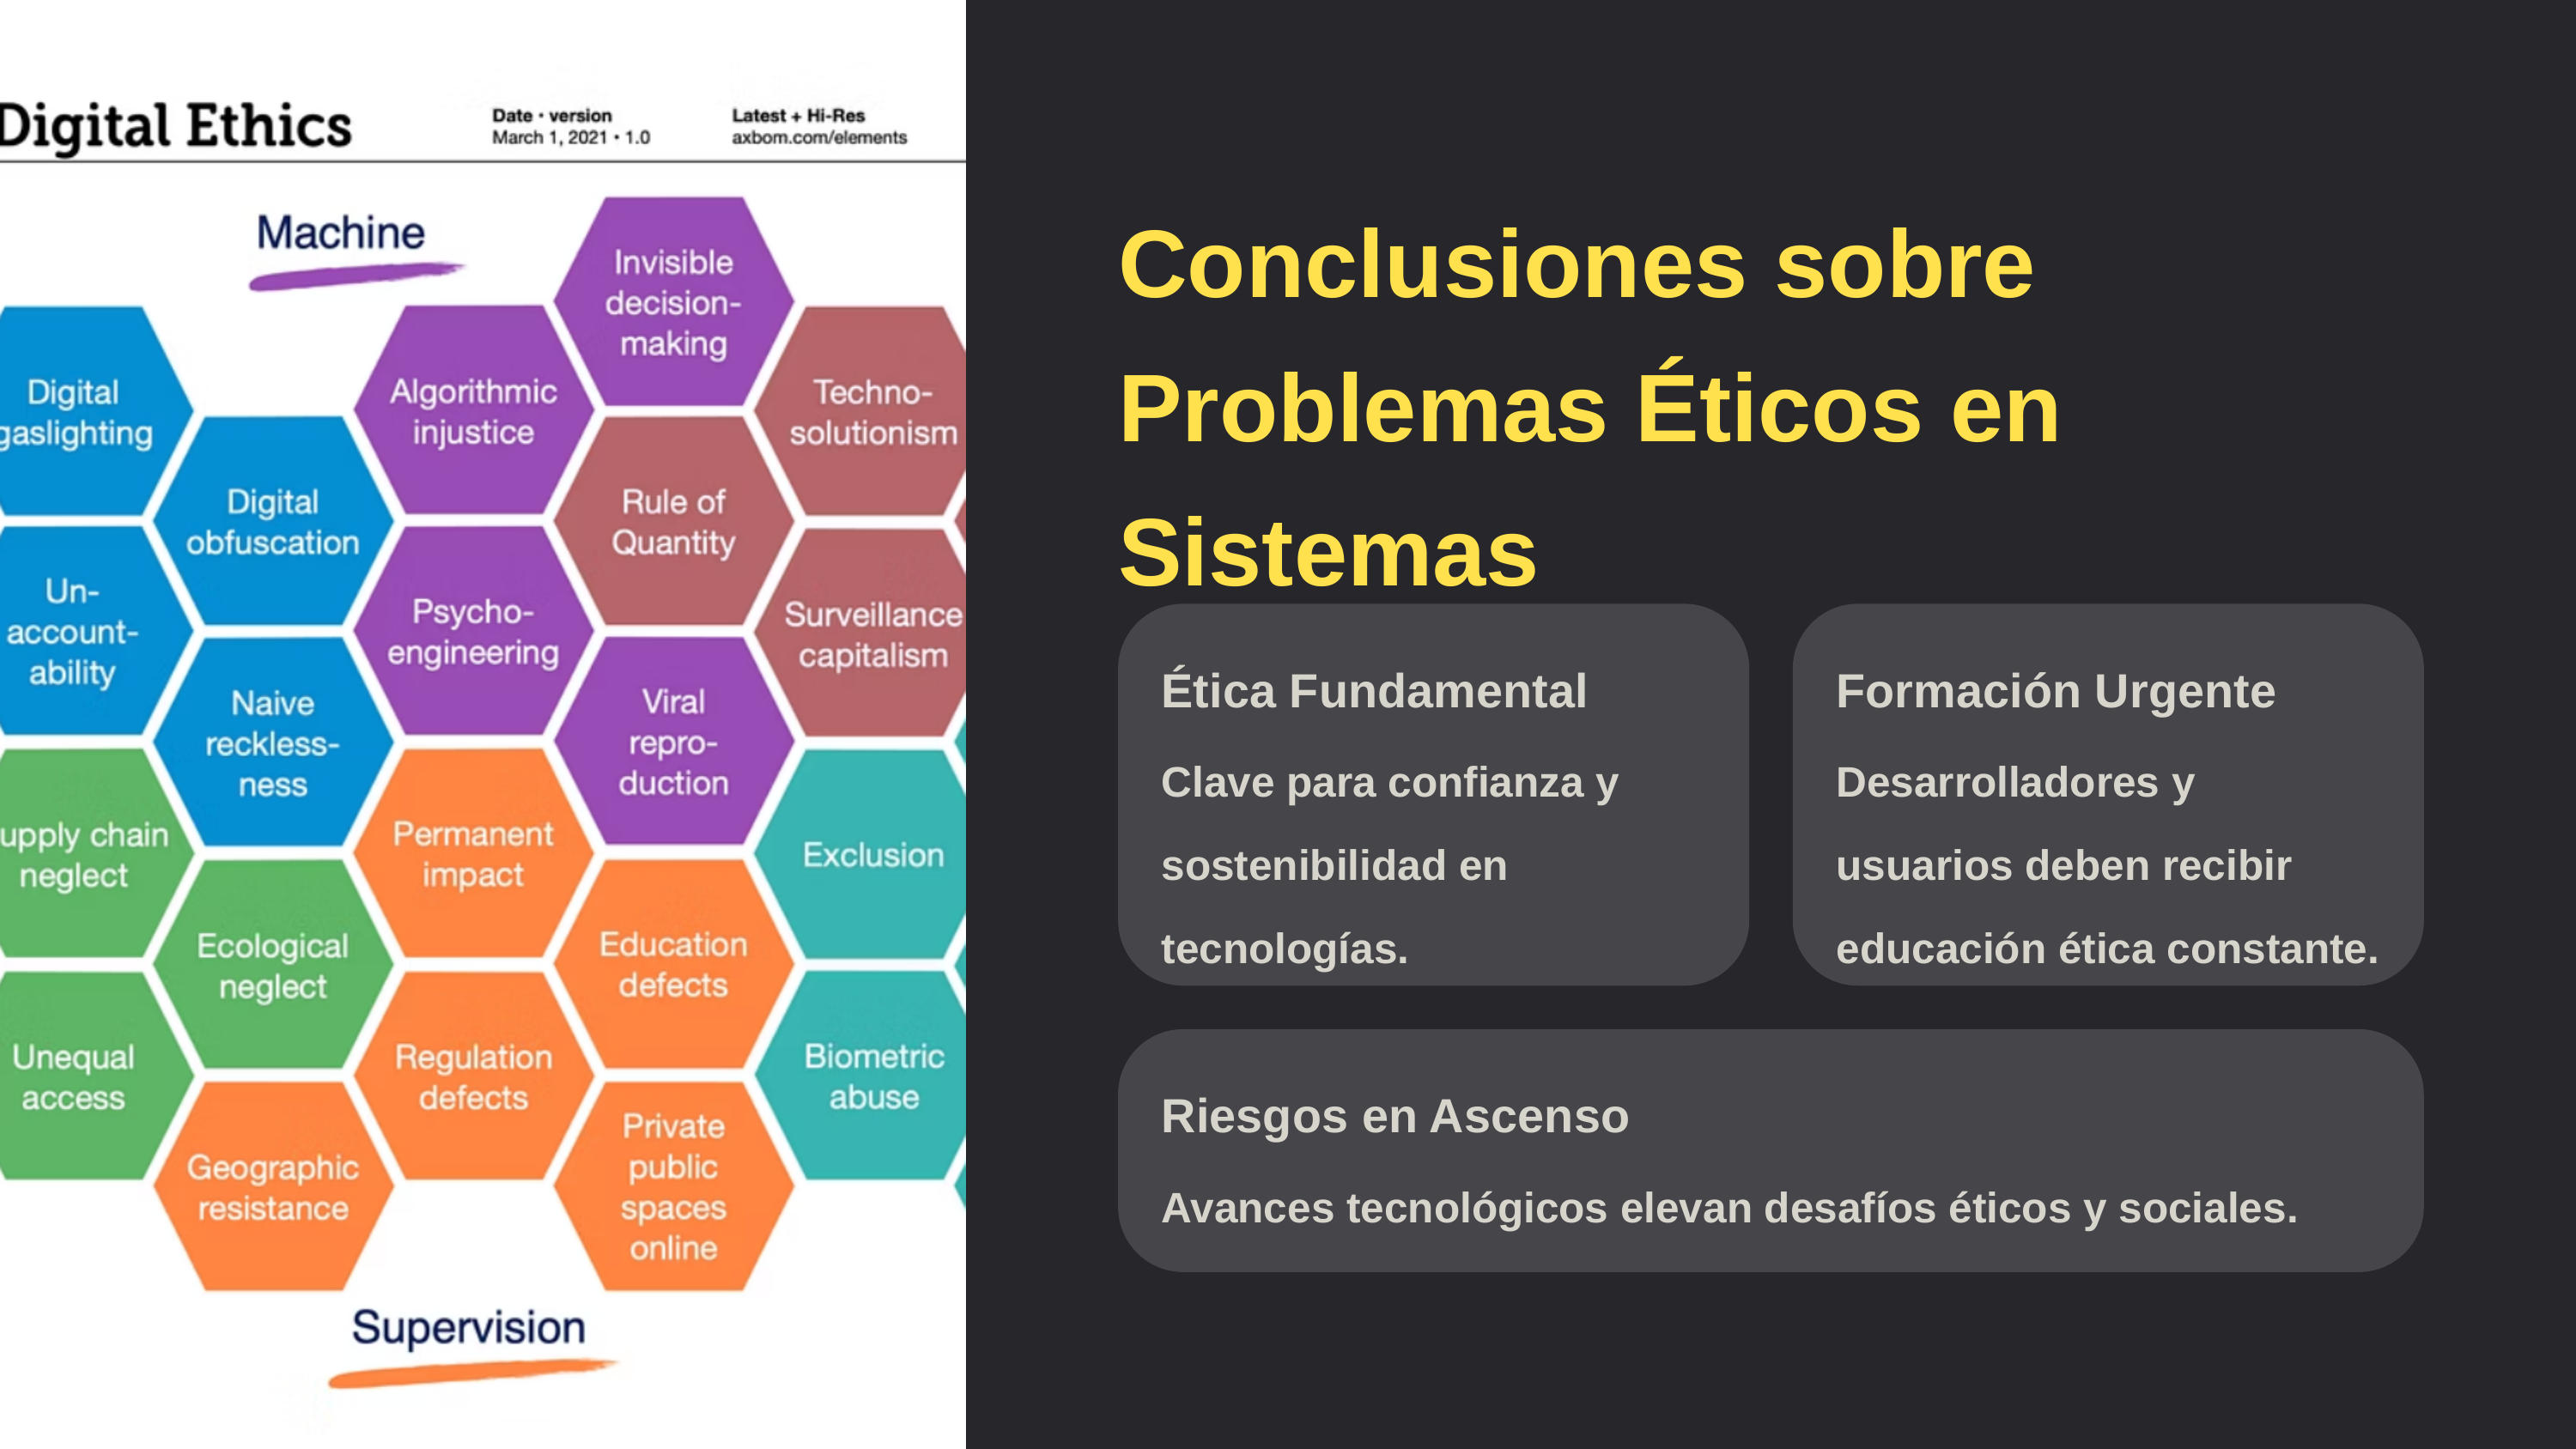

Conclusiones sobre Problemas Éticos en Sistemas

Ética Fundamental

Formación Urgente

Clave para confianza y sostenibilidad en tecnologías.

Desarrolladores y usuarios deben recibir educación ética constante.

Riesgos en Ascenso

Avances tecnológicos elevan desafíos éticos y sociales.